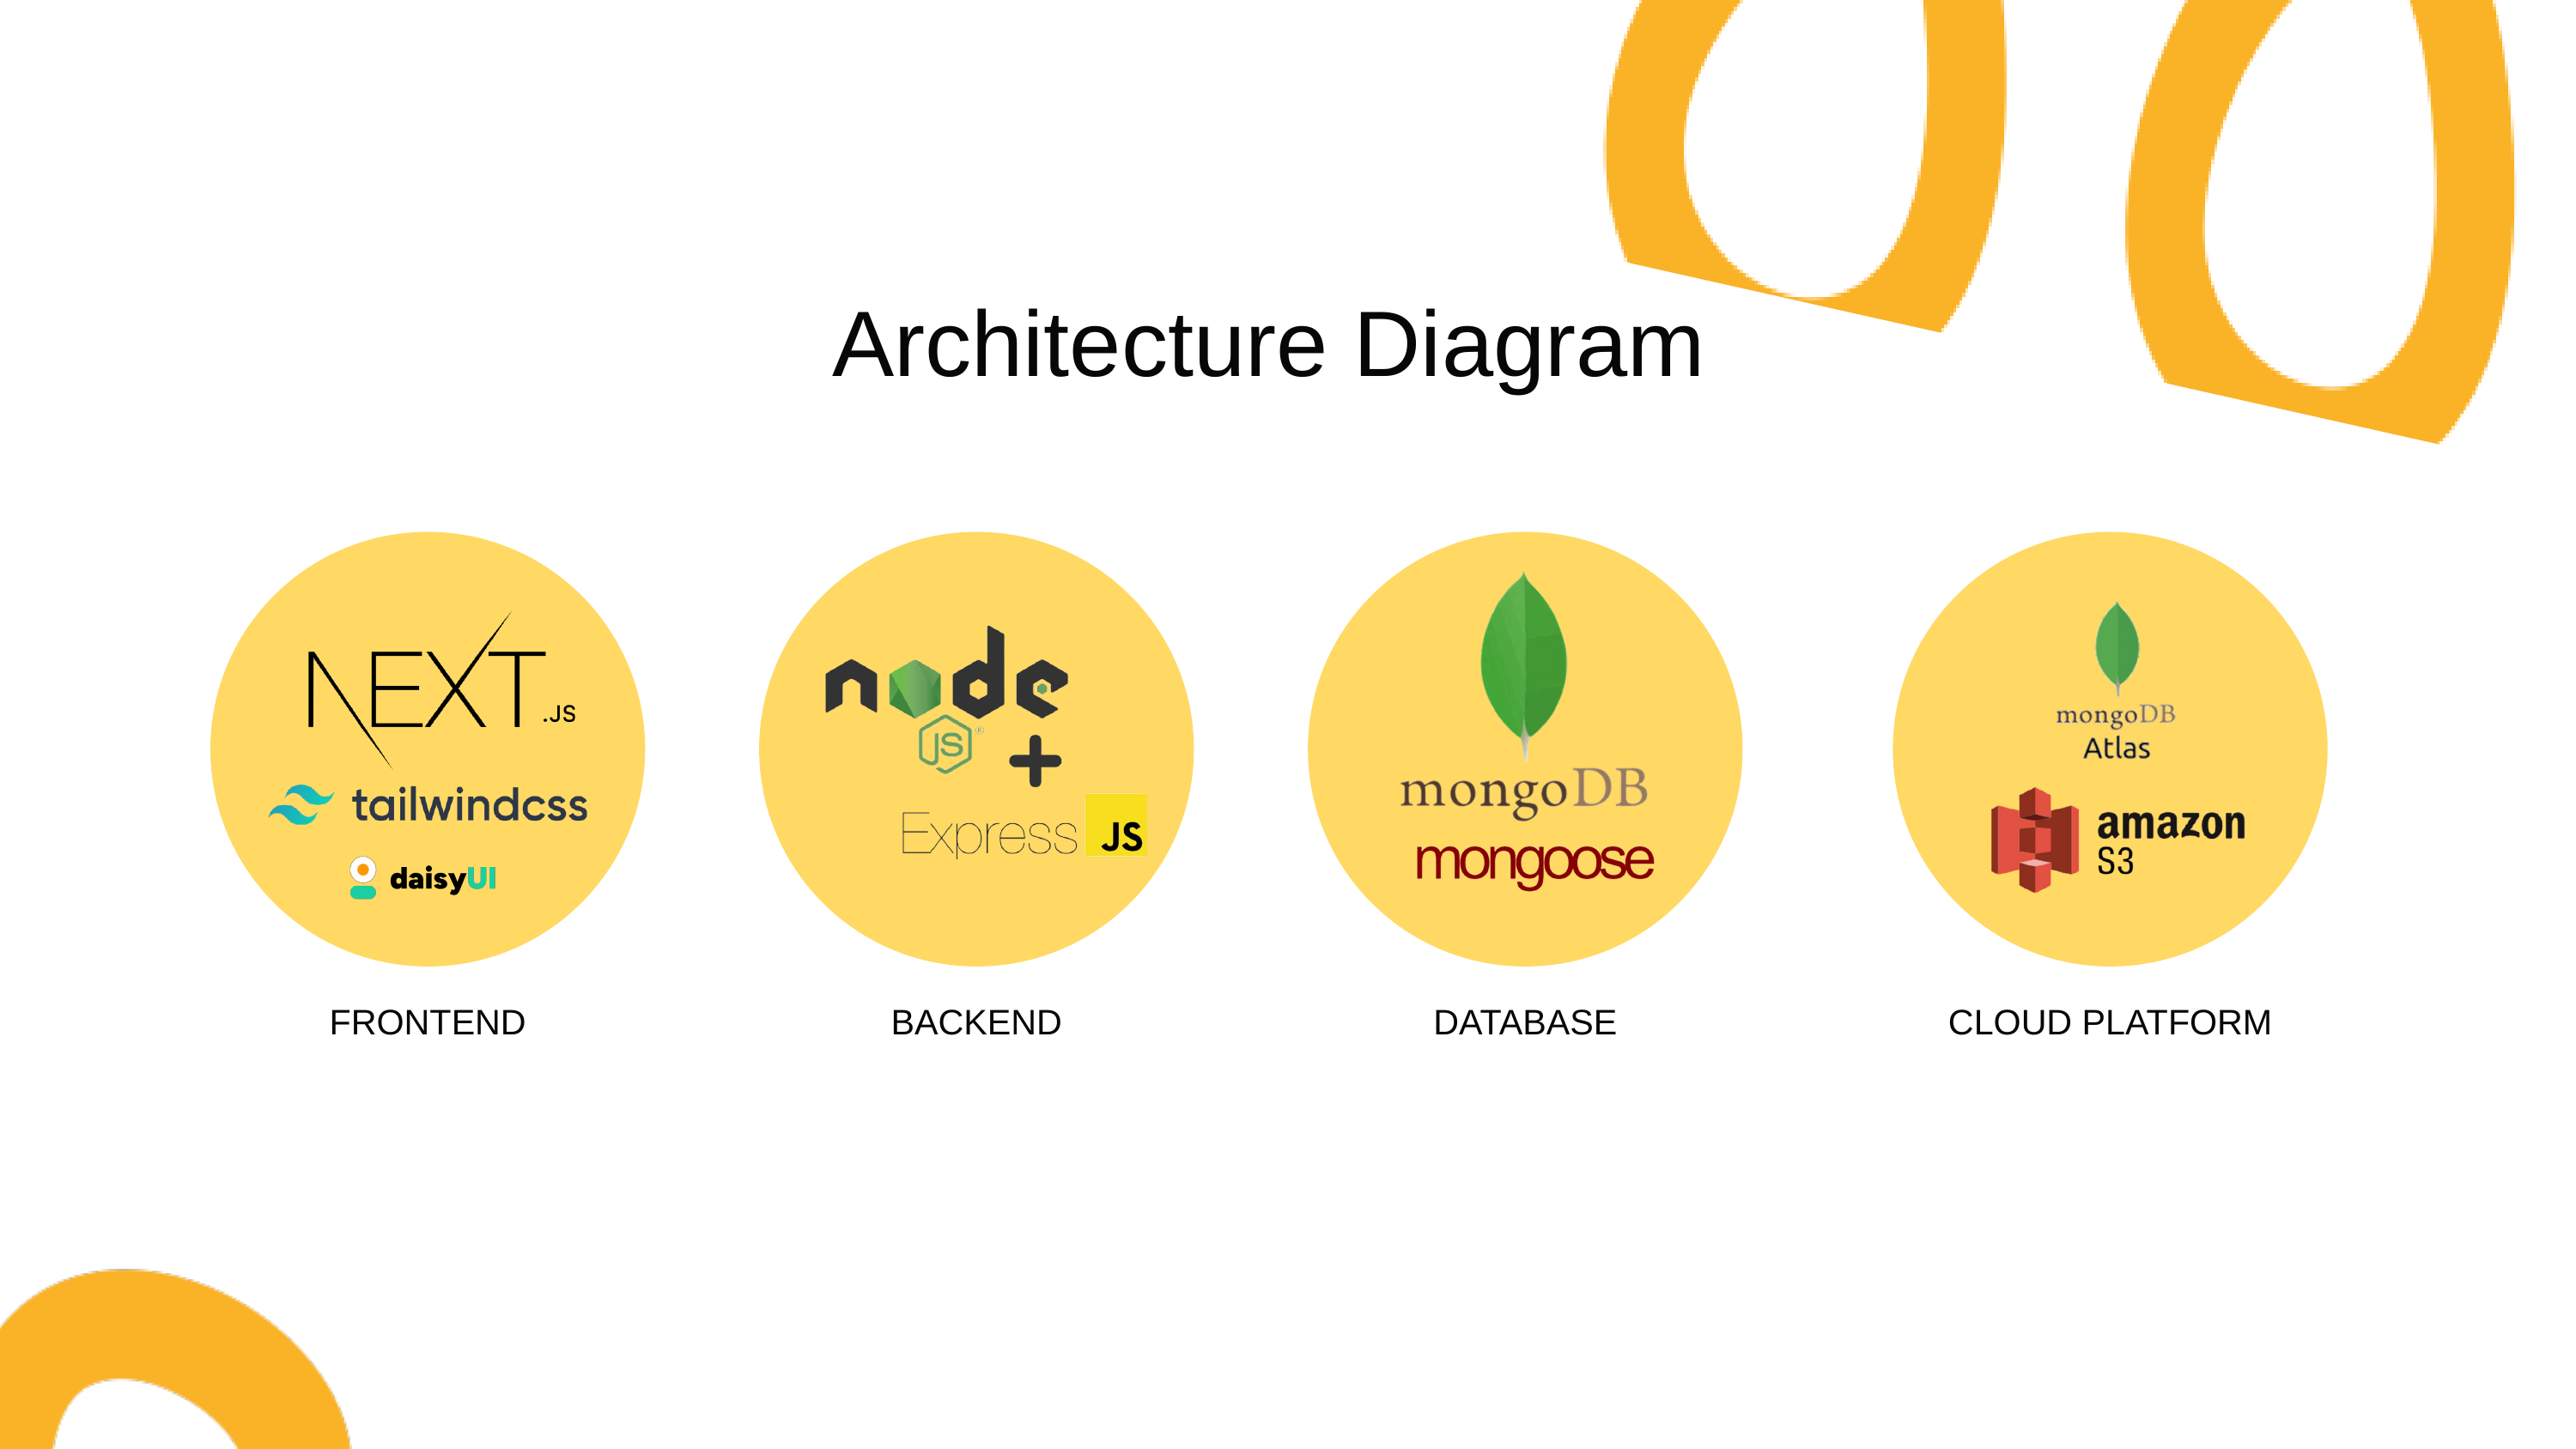

Architecture Diagram

FRONTEND
BACKEND
DATABASE
CLOUD PLATFORM